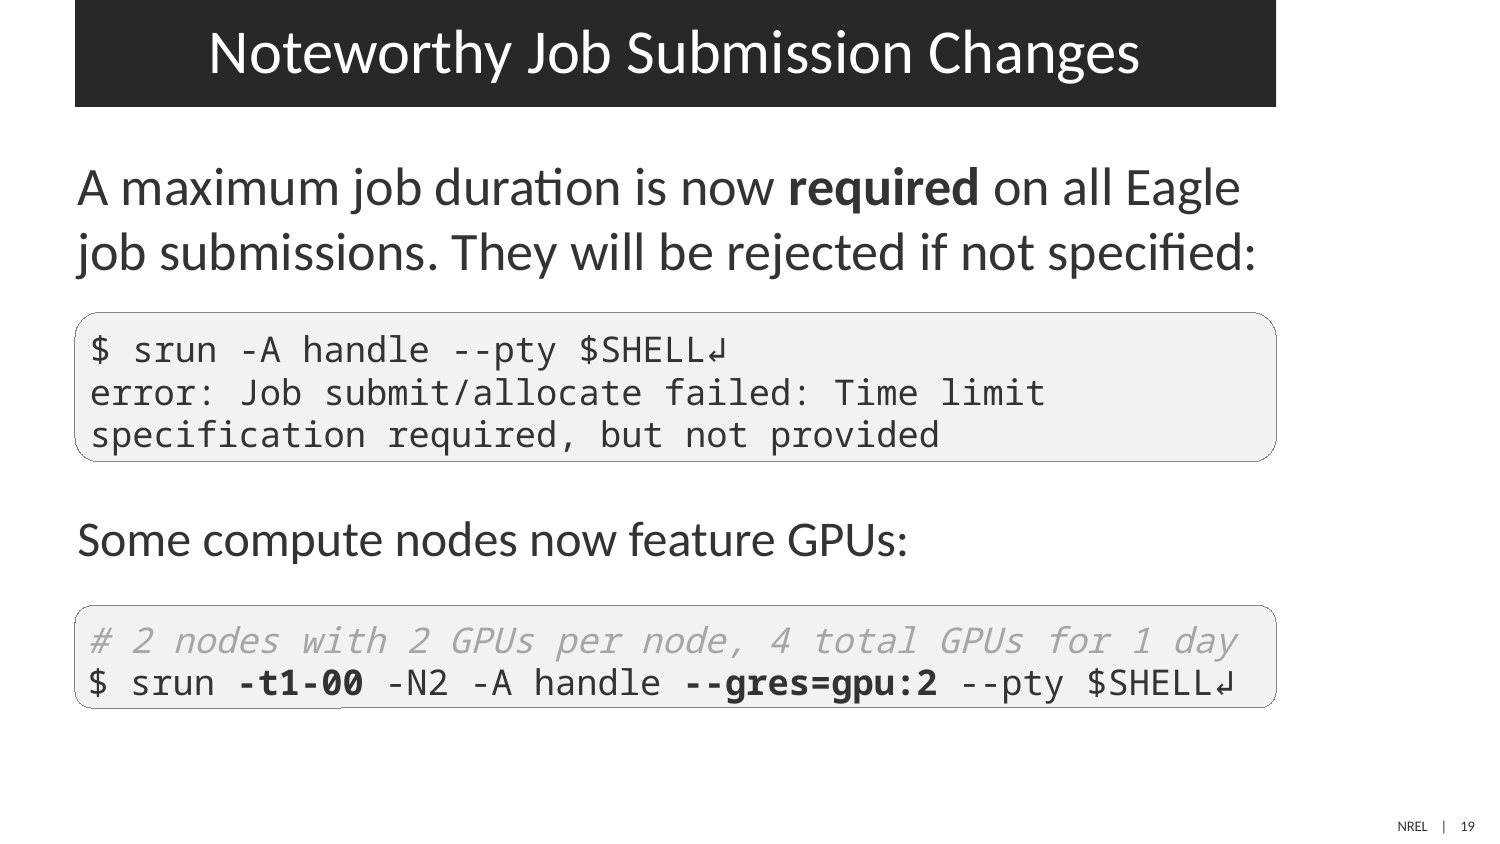

# Noteworthy Job Submission Changes
A maximum job duration is now required on all Eagle
job submissions. They will be rejected if not specified:

Some compute nodes now feature GPUs:

$ srun -A handle --pty $SHELL↲
error: Job submit/allocate failed: Time limit specification required, but not provided
# 2 nodes with 2 GPUs per node, 4 total GPUs for 1 day
$ srun -t1-00 -N2 -A handle --gres=gpu:2 --pty $SHELL↲